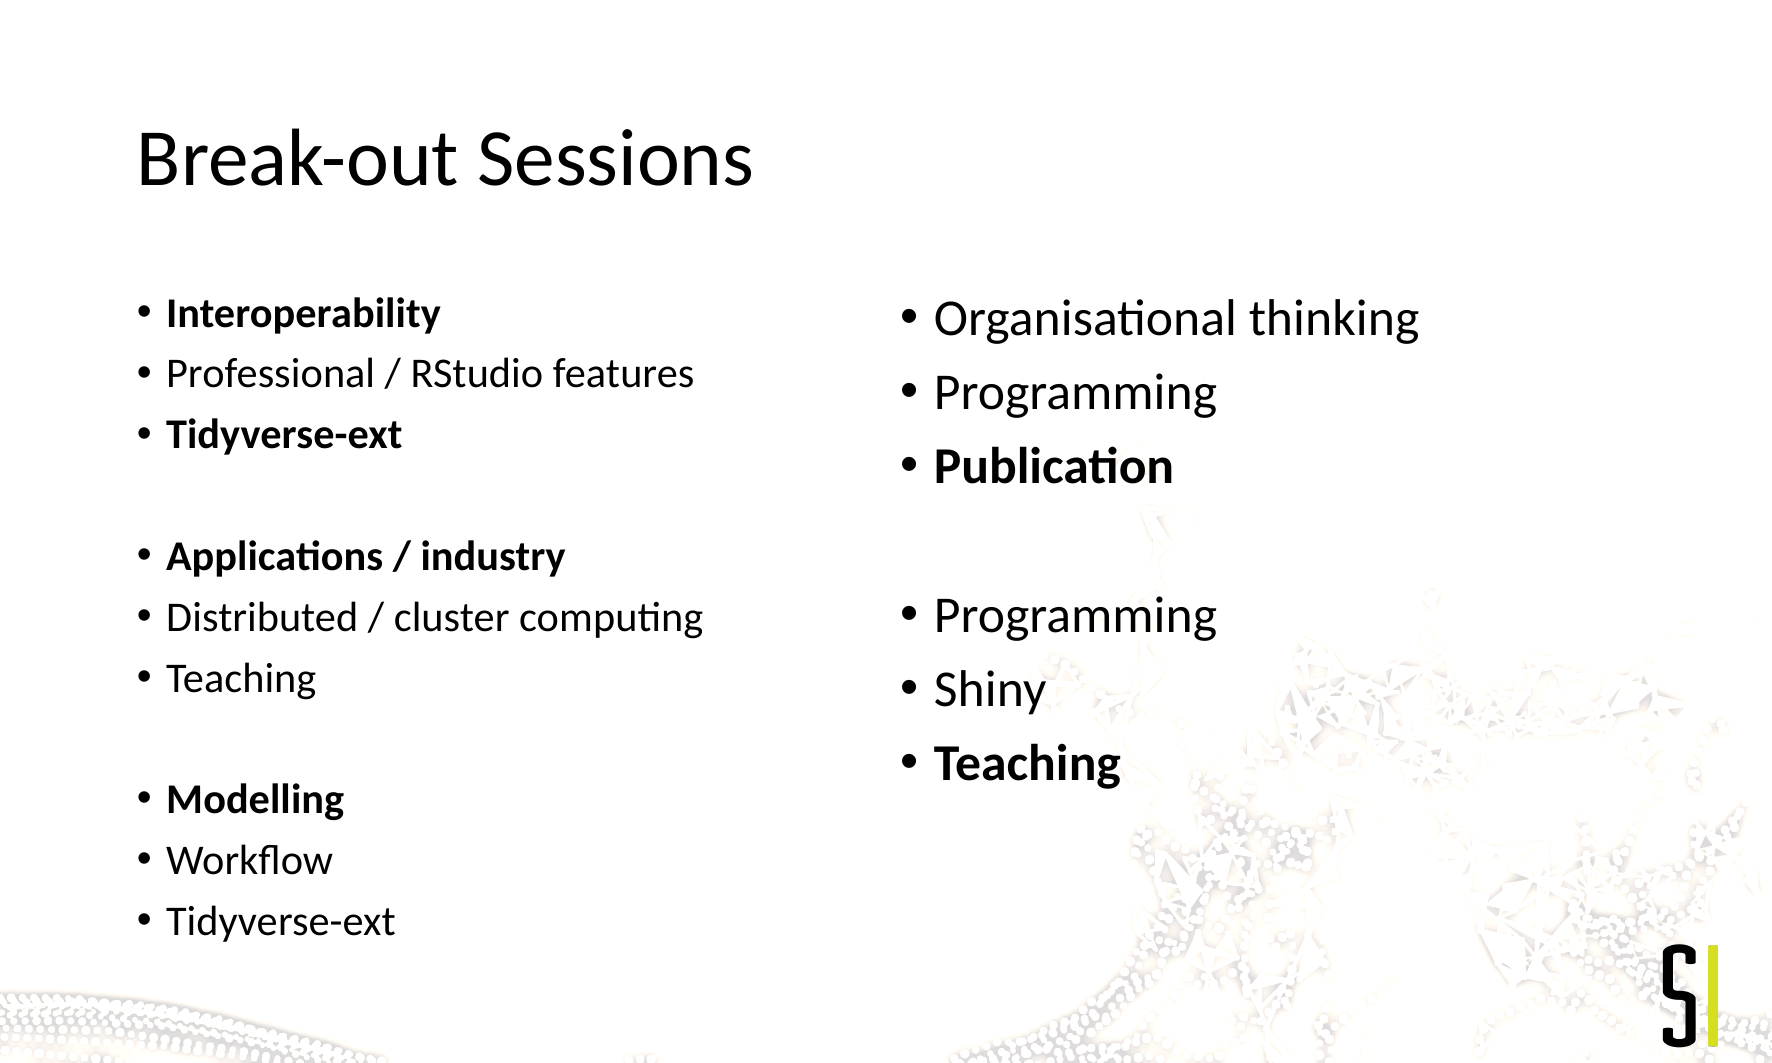

# Break-out Sessions
Interoperability
Professional / RStudio features
Tidyverse-ext

Applications / industry
Distributed / cluster computing
Teaching

Modelling
Workflow
Tidyverse-ext
Organisational thinking
Programming
Publication

Programming
Shiny
Teaching